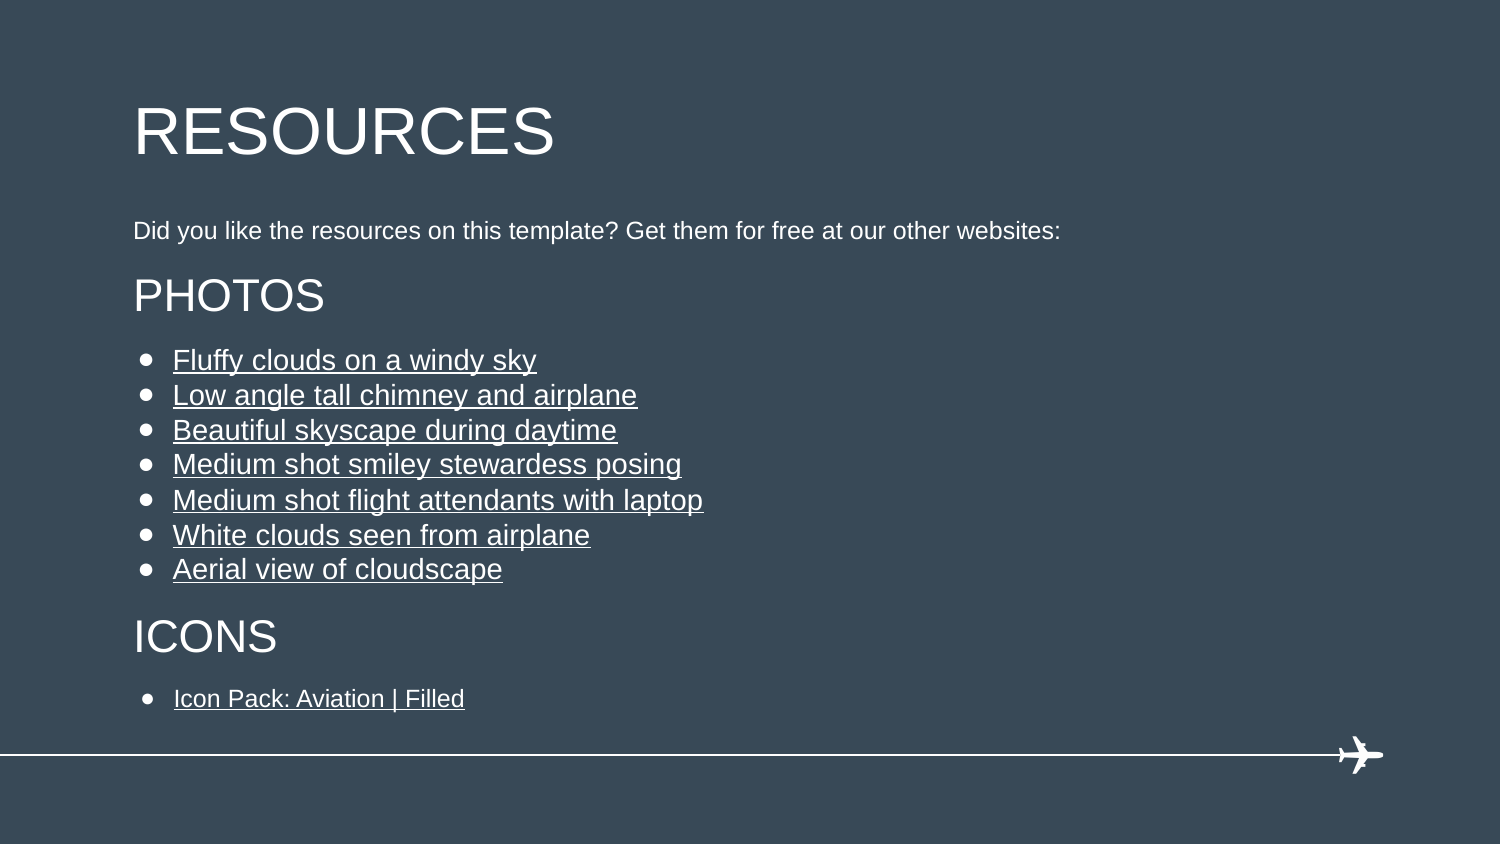

# RESOURCES
Did you like the resources on this template? Get them for free at our other websites:
PHOTOS
Fluffy clouds on a windy sky
Low angle tall chimney and airplane
Beautiful skyscape during daytime
Medium shot smiley stewardess posing
Medium shot flight attendants with laptop
White clouds seen from airplane
Aerial view of cloudscape
ICONS
Icon Pack: Aviation | Filled